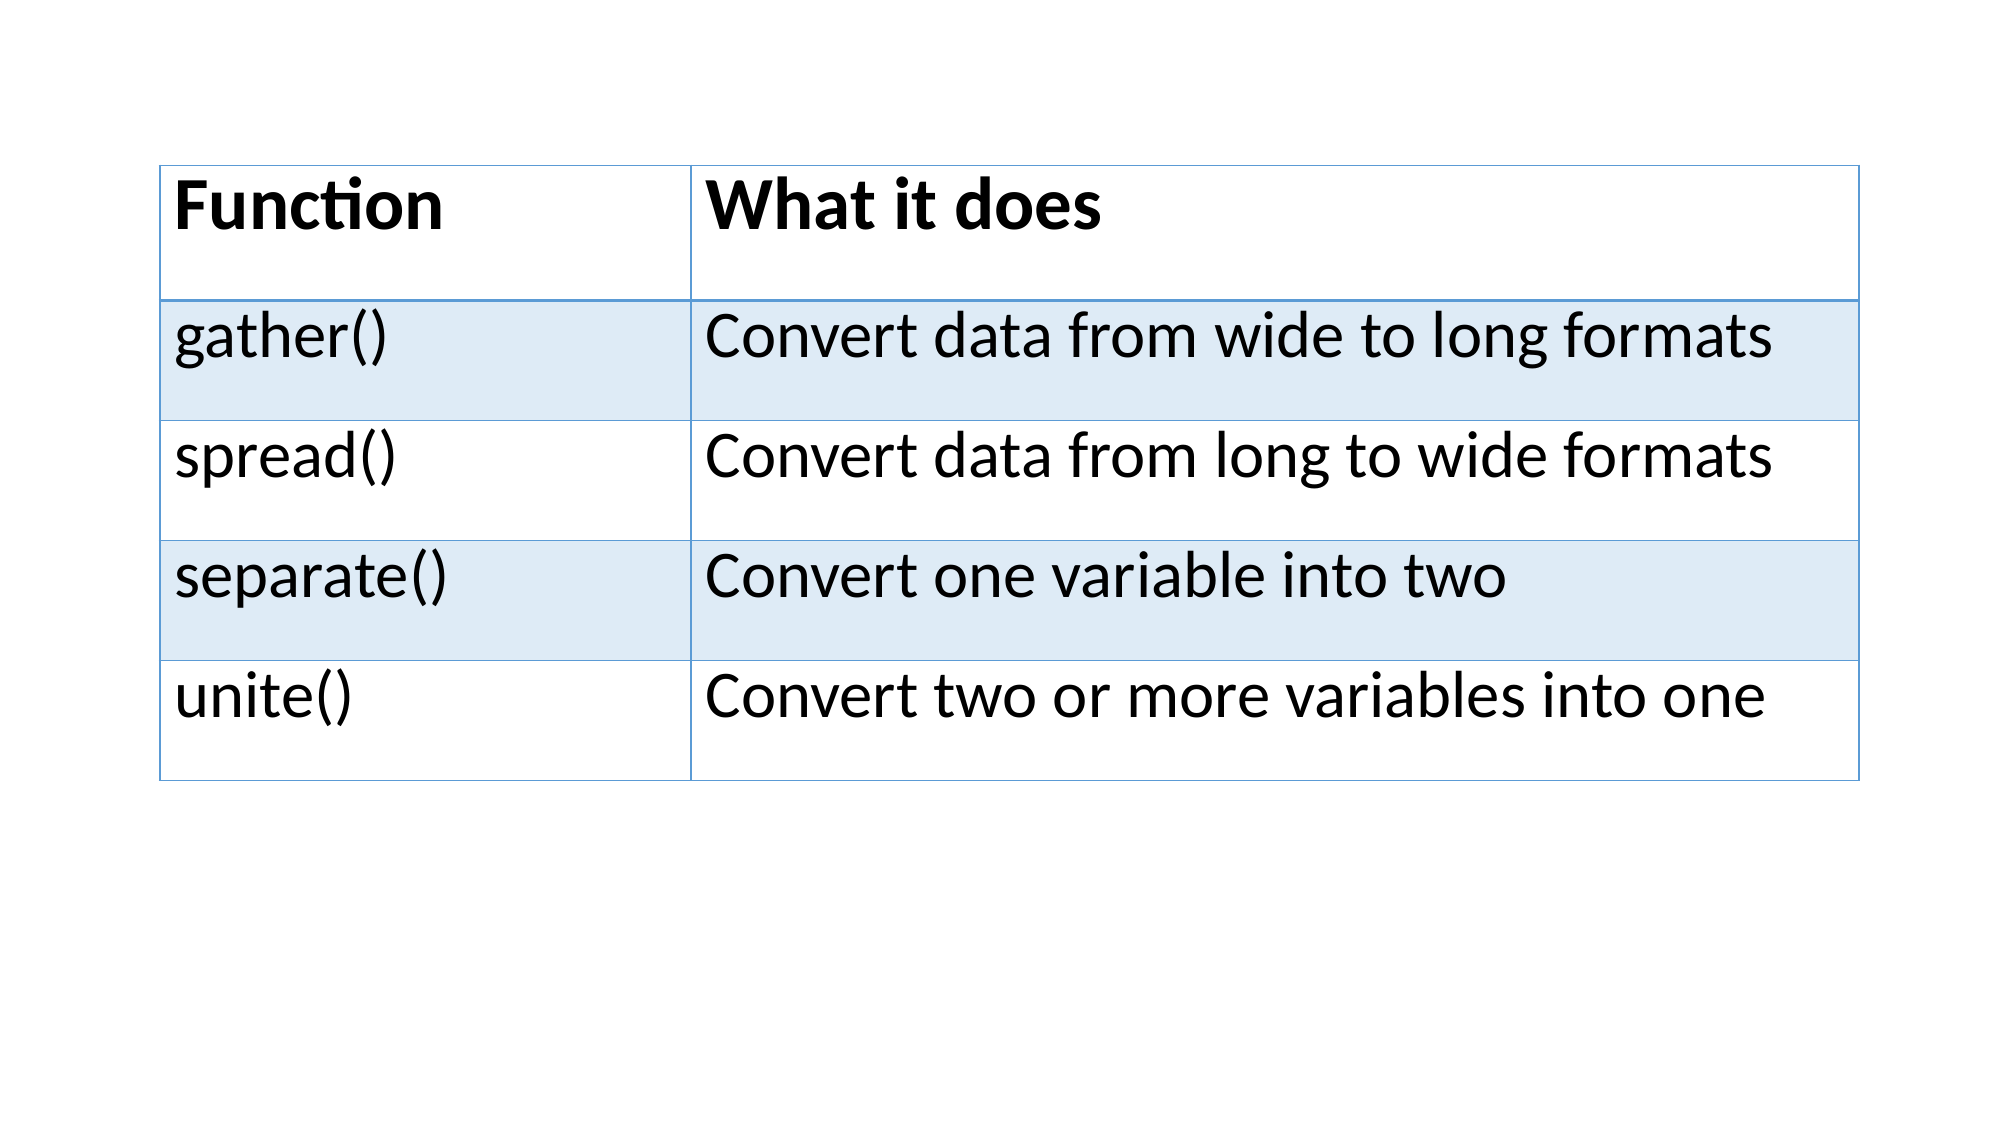

| Function | What it does |
| --- | --- |
| gather() | Convert data from wide to long formats |
| spread() | Convert data from long to wide formats |
| separate() | Convert one variable into two |
| unite() | Convert two or more variables into one |